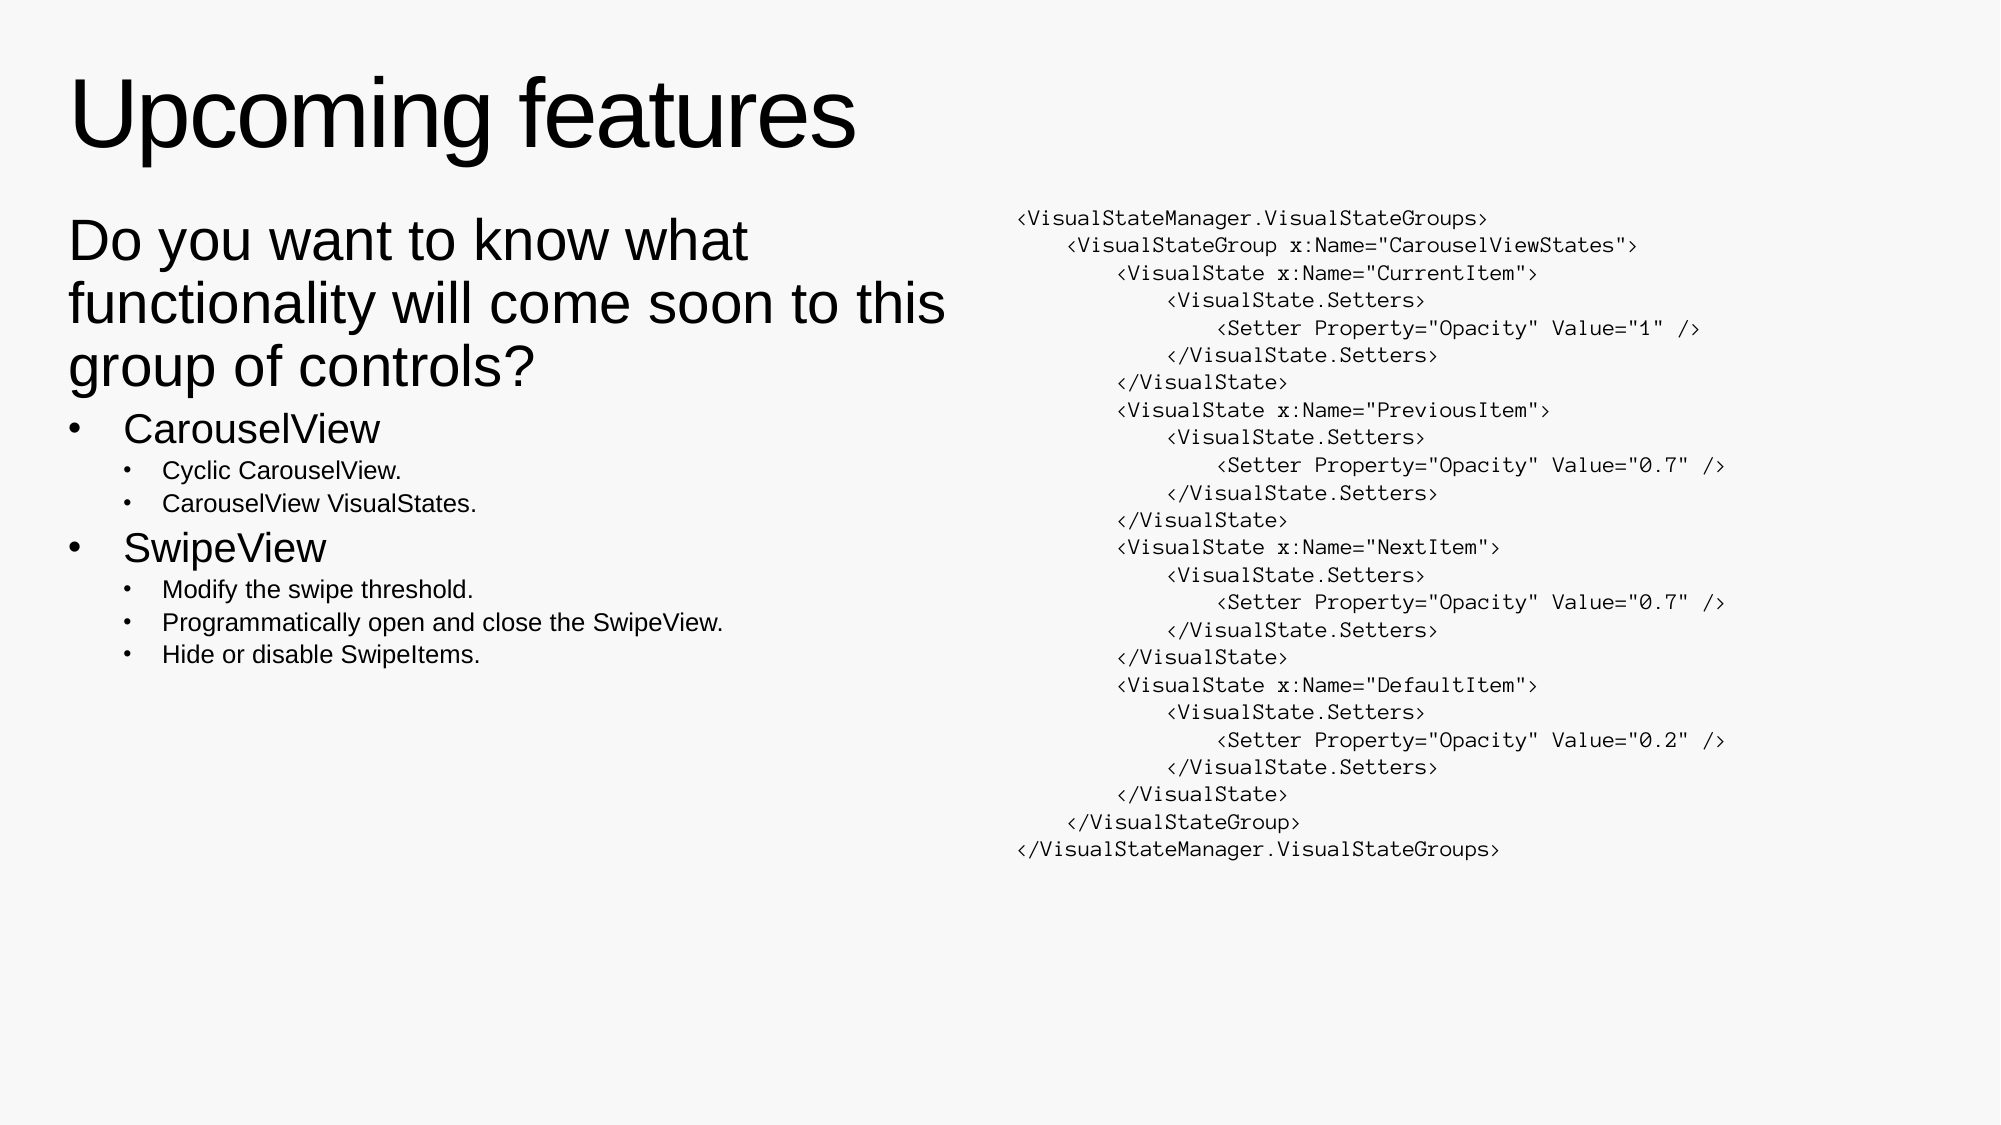

# Upcoming features
Do you want to know what functionality will come soon to this group of controls?
CarouselView
Cyclic CarouselView.
CarouselView VisualStates.
SwipeView
Modify the swipe threshold.
Programmatically open and close the SwipeView.
Hide or disable SwipeItems.
<VisualStateManager.VisualStateGroups>
    <VisualStateGroup x:Name="CarouselViewStates">
        <VisualState x:Name="CurrentItem">
            <VisualState.Setters>
                <Setter Property="Opacity" Value="1" />
            </VisualState.Setters>
        </VisualState>
        <VisualState x:Name="PreviousItem">
            <VisualState.Setters>
                <Setter Property="Opacity" Value="0.7" />
            </VisualState.Setters>
        </VisualState>
        <VisualState x:Name="NextItem">
            <VisualState.Setters>
                <Setter Property="Opacity" Value="0.7" />
            </VisualState.Setters>
        </VisualState>
        <VisualState x:Name="DefaultItem">
            <VisualState.Setters>
                <Setter Property="Opacity" Value="0.2" />
            </VisualState.Setters>
        </VisualState>
    </VisualStateGroup>
</VisualStateManager.VisualStateGroups>